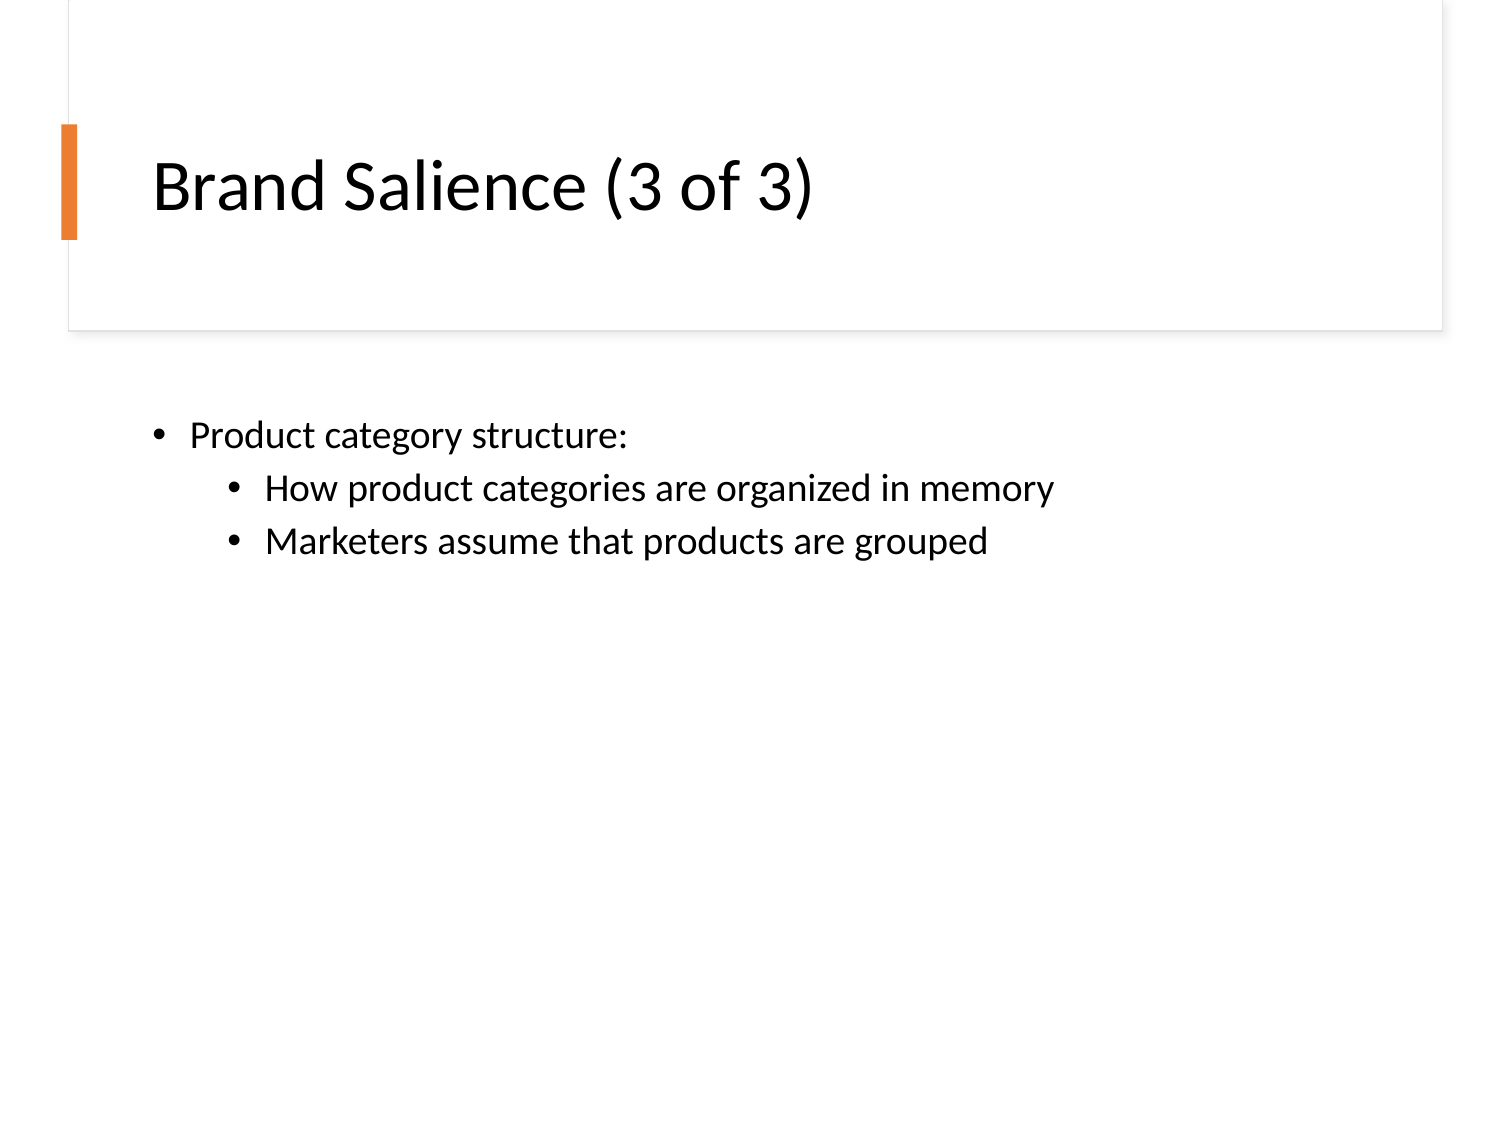

# Brand Salience (3 of 3)

Product category structure:
How product categories are organized in memory
Marketers assume that products are grouped